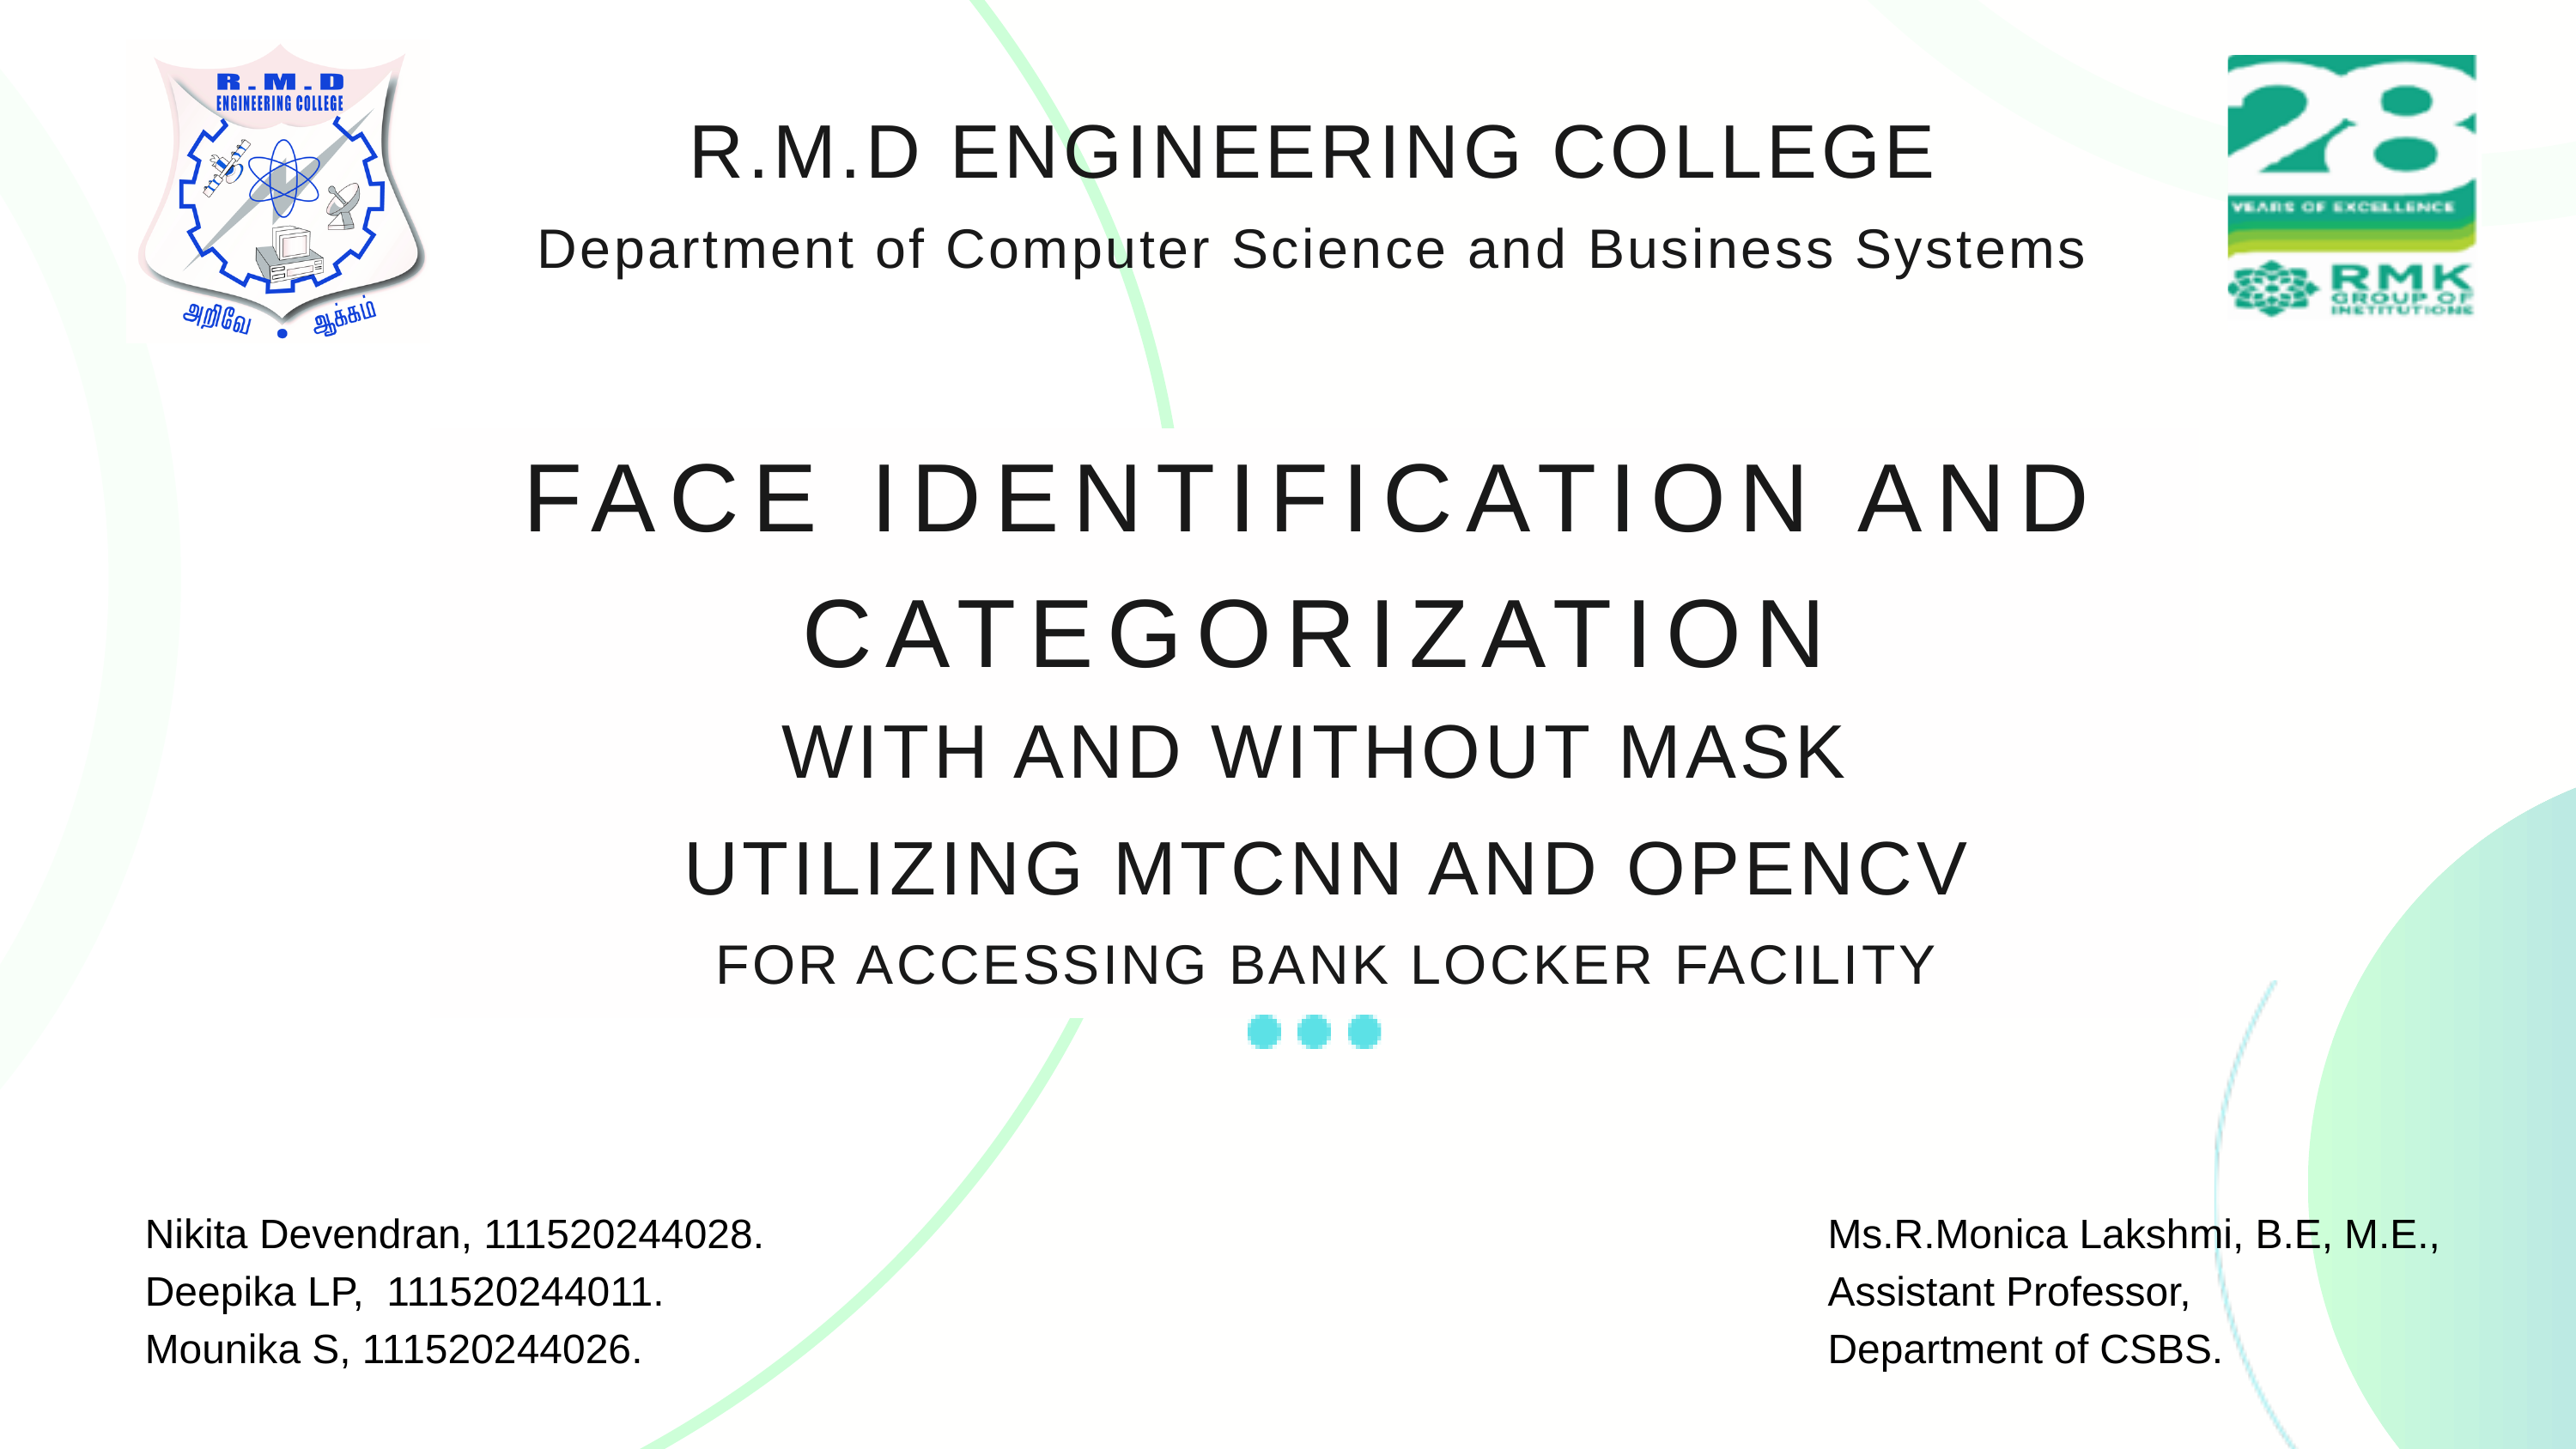

R.M.D ENGINEERING COLLEGE
Department of Computer Science and Business Systems
FACE IDENTIFICATION AND CATEGORIZATION

WITH AND WITHOUT MASK

UTILIZING MTCNN AND OPENCV
FOR ACCESSING BANK LOCKER FACILITY

Nikita Devendran, 111520244028.
Deepika LP,  111520244011.
Mounika S, 111520244026.

Ms.R.Monica Lakshmi, B.E, M.E.,
Assistant Professor,
Department of CSBS.